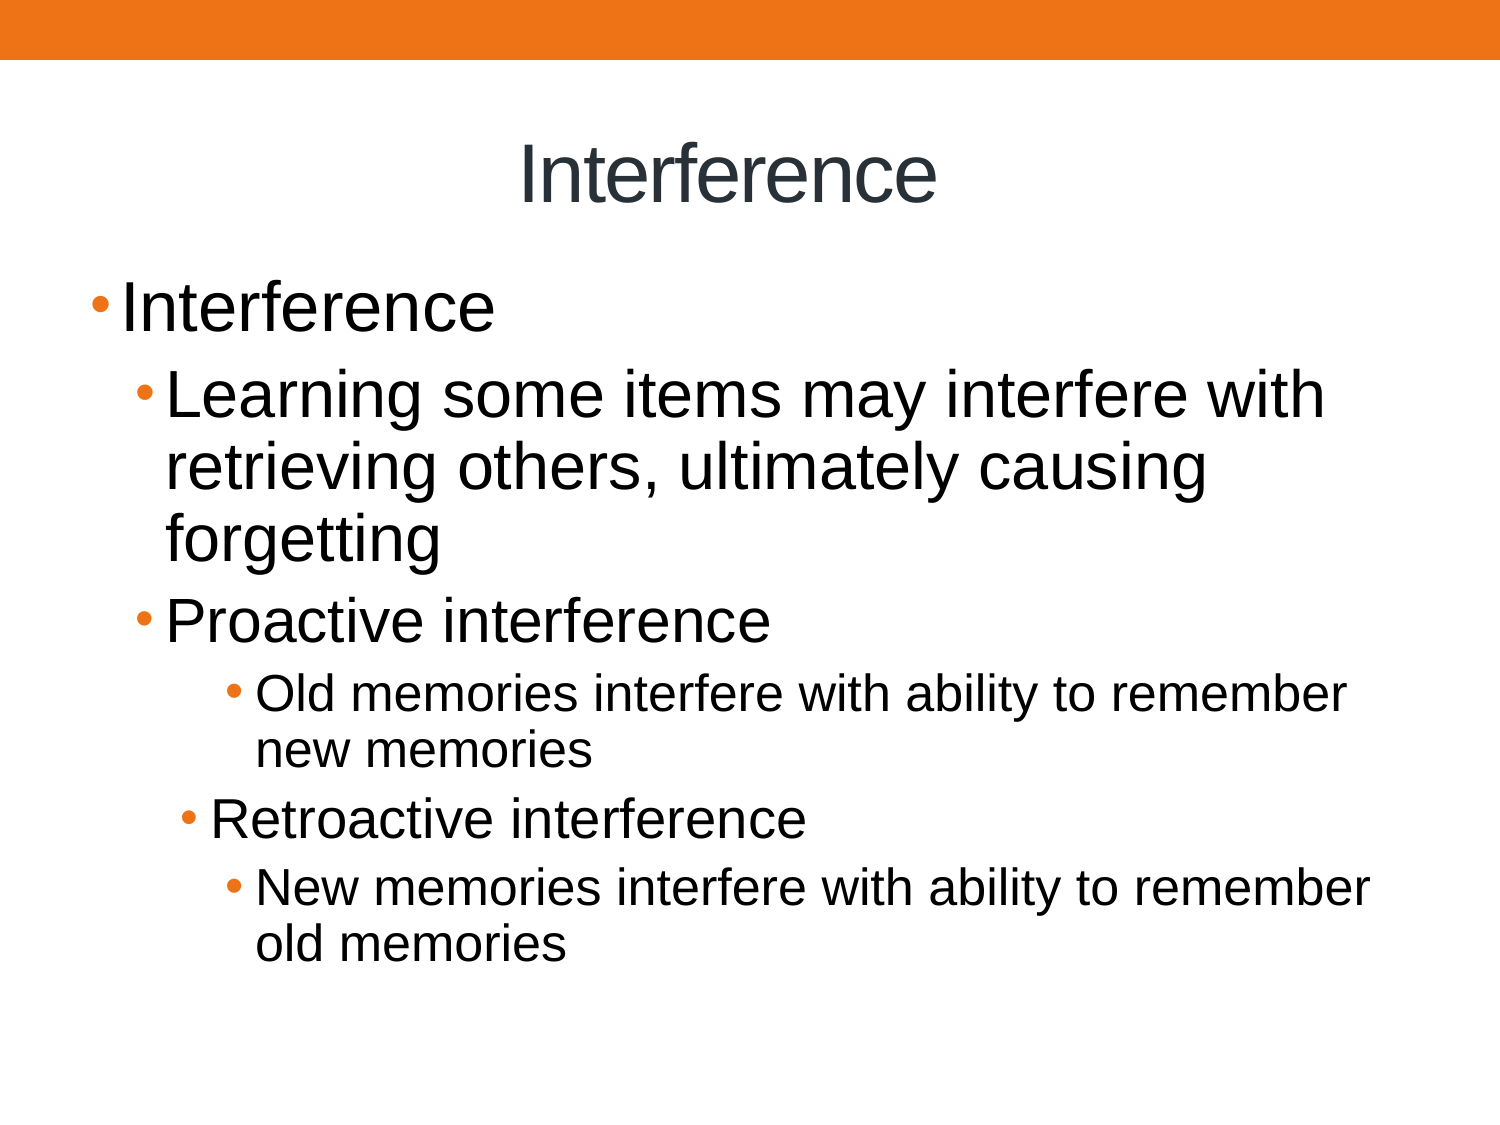

# Interference
Interference
Learning some items may interfere with retrieving others, ultimately causing forgetting
Proactive interference
Old memories interfere with ability to remember new memories
Retroactive interference
New memories interfere with ability to remember old memories